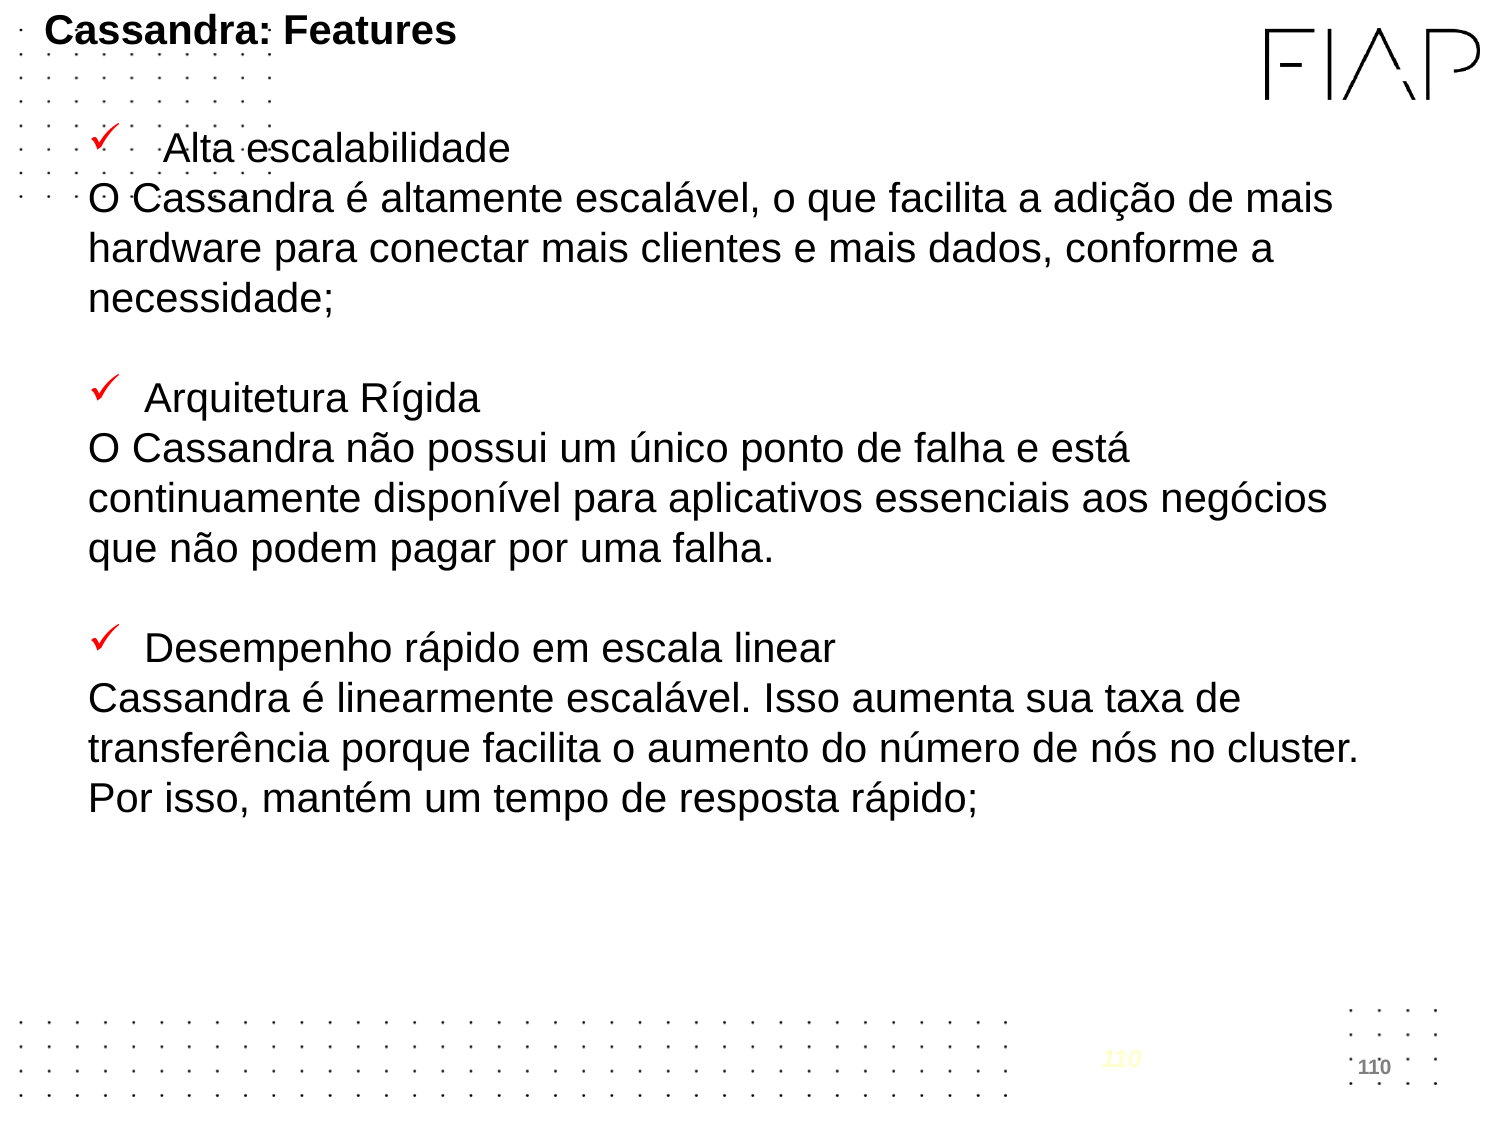

# Cassandra: Features
Alta escalabilidade
O Cassandra é altamente escalável, o que facilita a adição de mais hardware para conectar mais clientes e mais dados, conforme a necessidade;

Arquitetura Rígida
O Cassandra não possui um único ponto de falha e está continuamente disponível para aplicativos essenciais aos negócios que não podem pagar por uma falha.

Desempenho rápido em escala linear
Cassandra é linearmente escalável. Isso aumenta sua taxa de transferência porque facilita o aumento do número de nós no cluster. Por isso, mantém um tempo de resposta rápido;